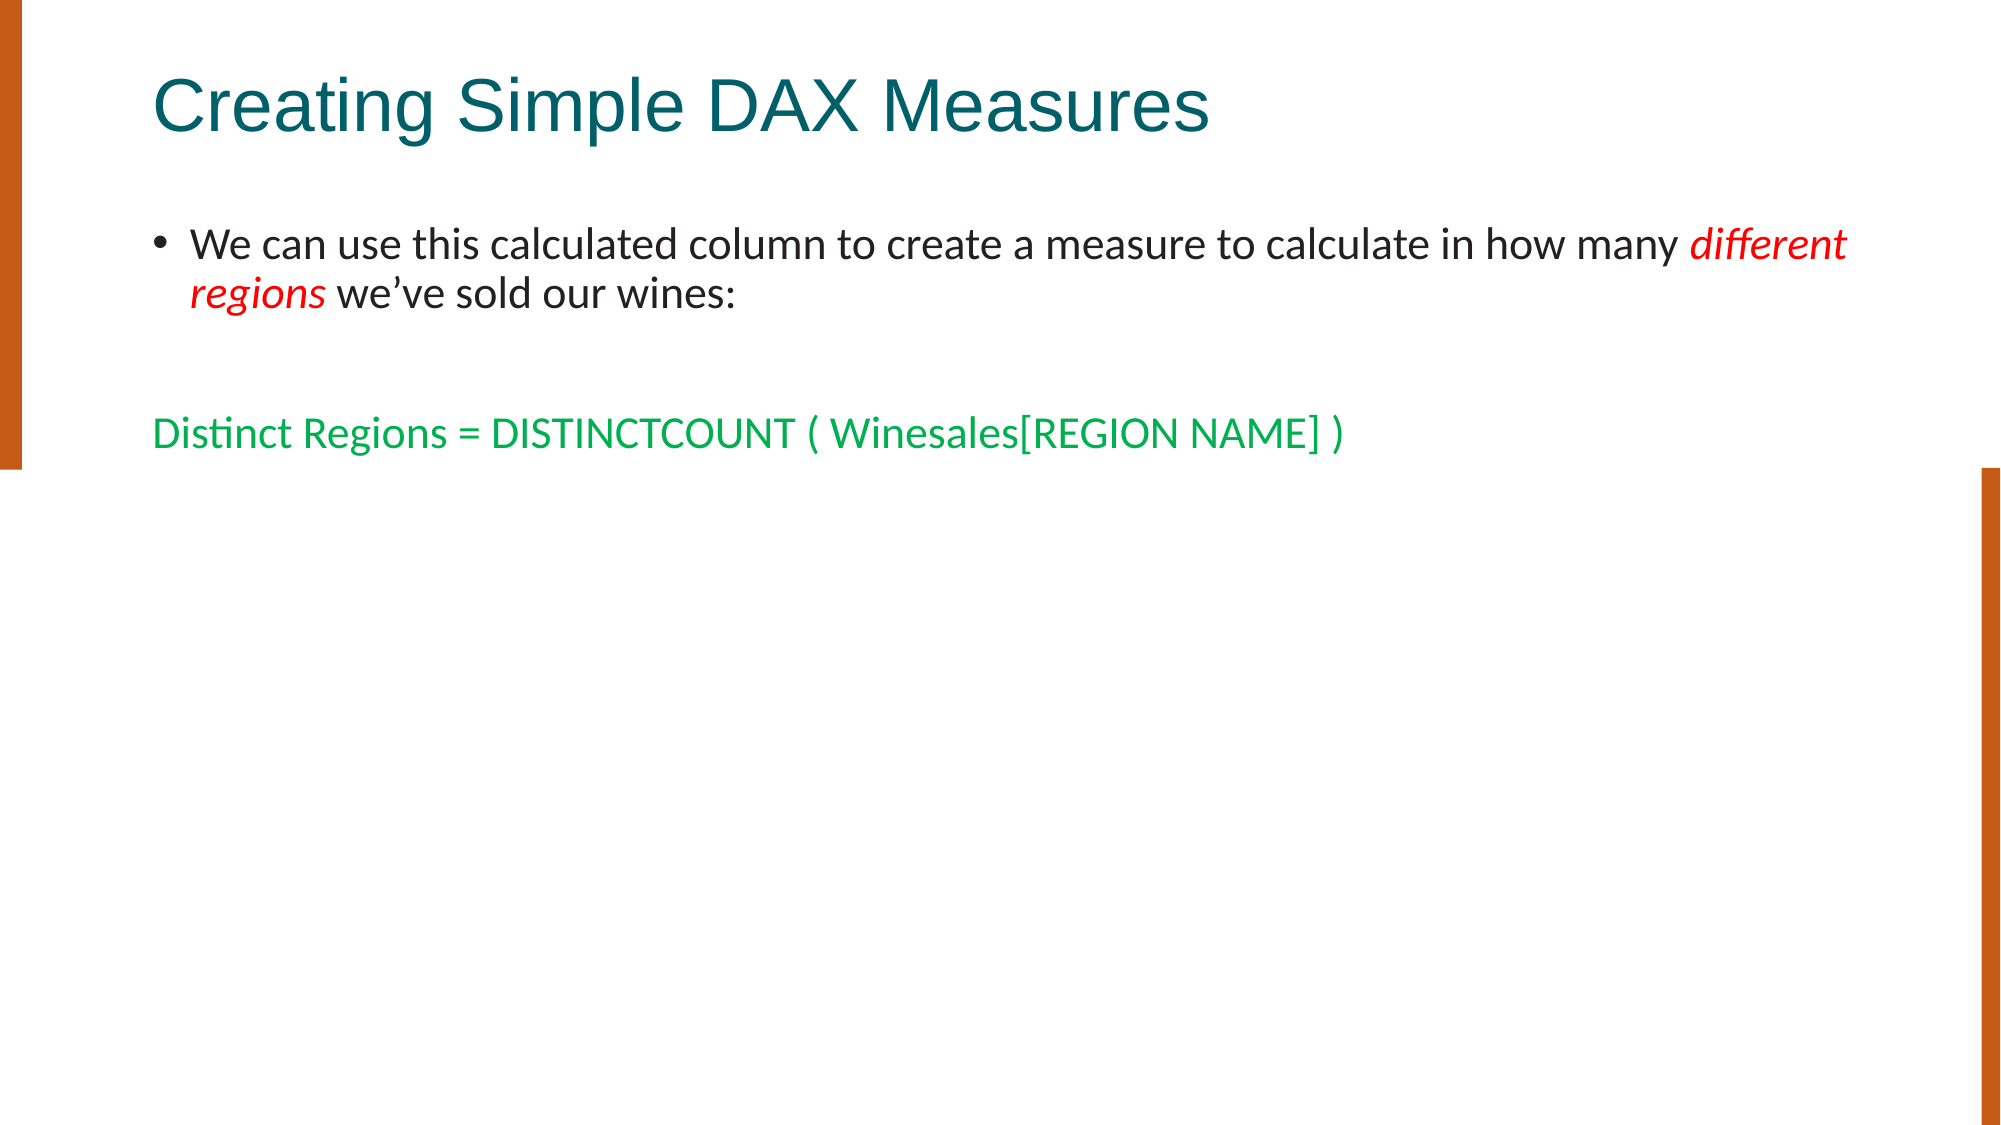

# Creating Simple DAX Measures
We can use this calculated column to create a measure to calculate in how many different regions we’ve sold our wines:

Distinct Regions = DISTINCTCOUNT ( Winesales[REGION NAME] )